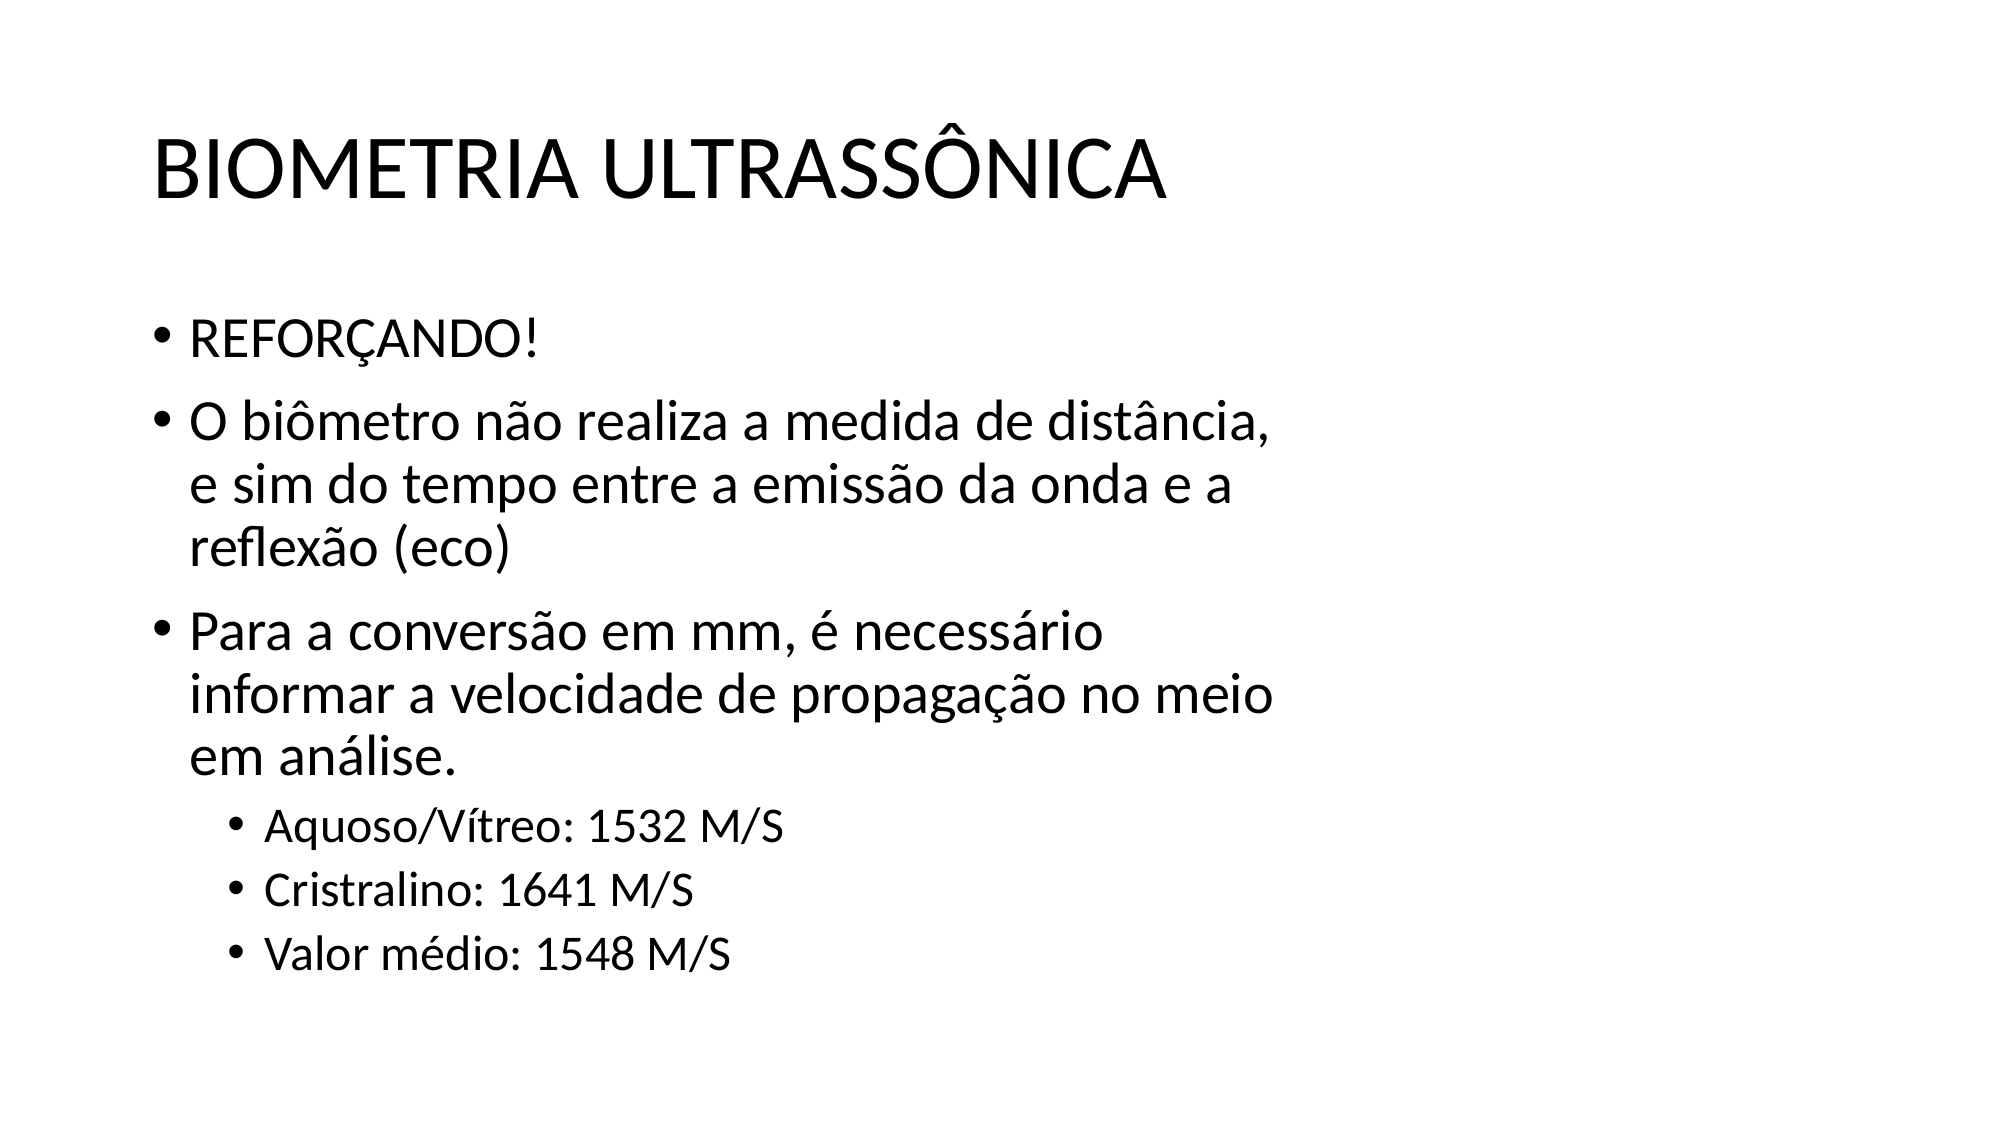

# BIOMETRIA ULTRASSÔNICA
REFORÇANDO!
O biômetro não realiza a medida de distância, e sim do tempo entre a emissão da onda e a reflexão (eco)
Para a conversão em mm, é necessário informar a velocidade de propagação no meio em análise.
Aquoso/Vítreo: 1532 M/S
Cristralino: 1641 M/S
Valor médio: 1548 M/S